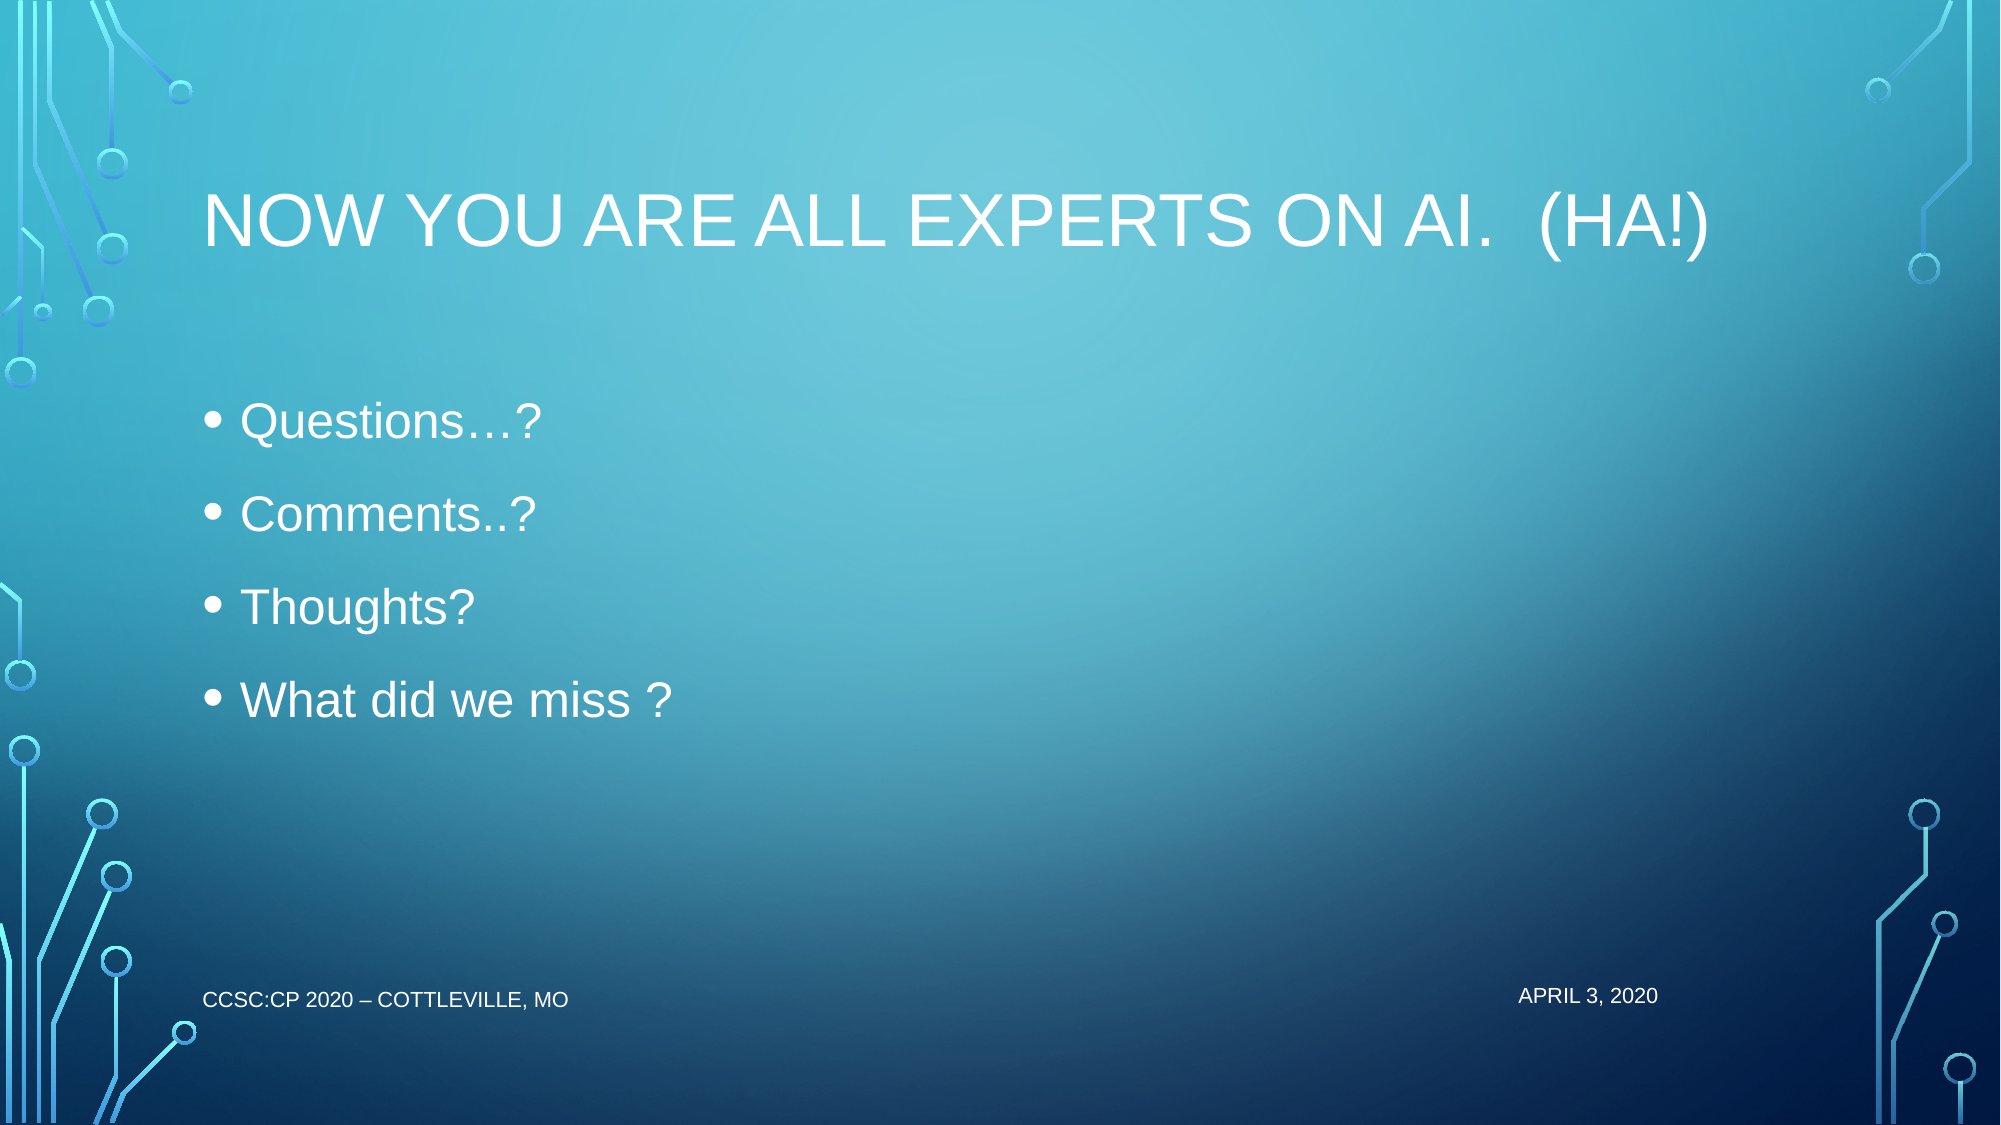

# Now you are all experts on ai.  (Ha!)
Questions…?
Comments..?
Thoughts?
What did we miss ?
CCSC:CP 2020 – Cottleville, MO
APRIL 3, 2020